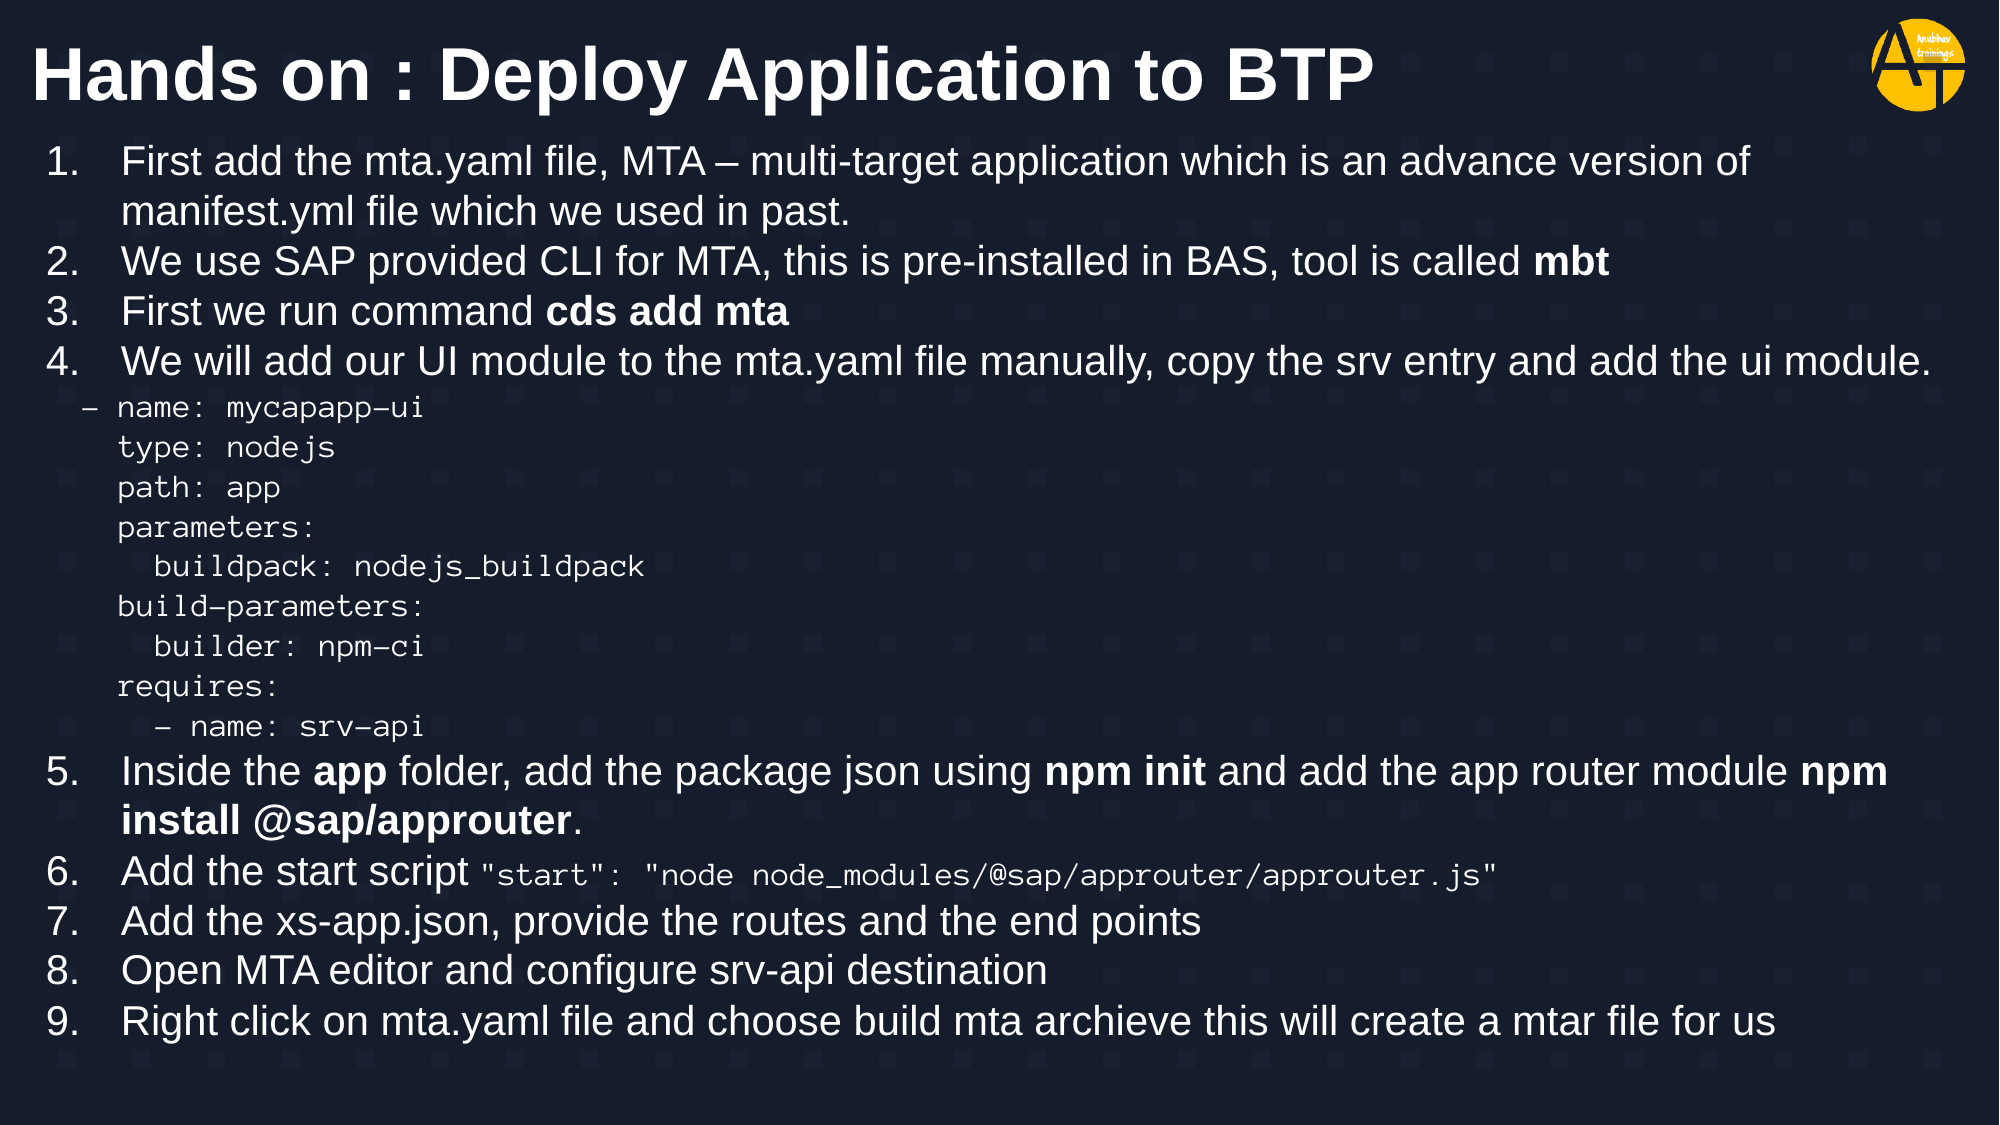

# Hands on : Deploy Application to BTP
First add the mta.yaml file, MTA – multi-target application which is an advance version of manifest.yml file which we used in past.
We use SAP provided CLI for MTA, this is pre-installed in BAS, tool is called mbt
First we run command cds add mta
We will add our UI module to the mta.yaml file manually, copy the srv entry and add the ui module.
  - name: mycapapp-ui
    type: nodejs
    path: app
    parameters:
      buildpack: nodejs_buildpack
    build-parameters:
      builder: npm-ci
    requires:
      - name: srv-api
Inside the app folder, add the package json using npm init and add the app router module npm install @sap/approuter.
Add the start script "start": "node node_modules/@sap/approuter/approuter.js"
Add the xs-app.json, provide the routes and the end points
Open MTA editor and configure srv-api destination
Right click on mta.yaml file and choose build mta archieve this will create a mtar file for us